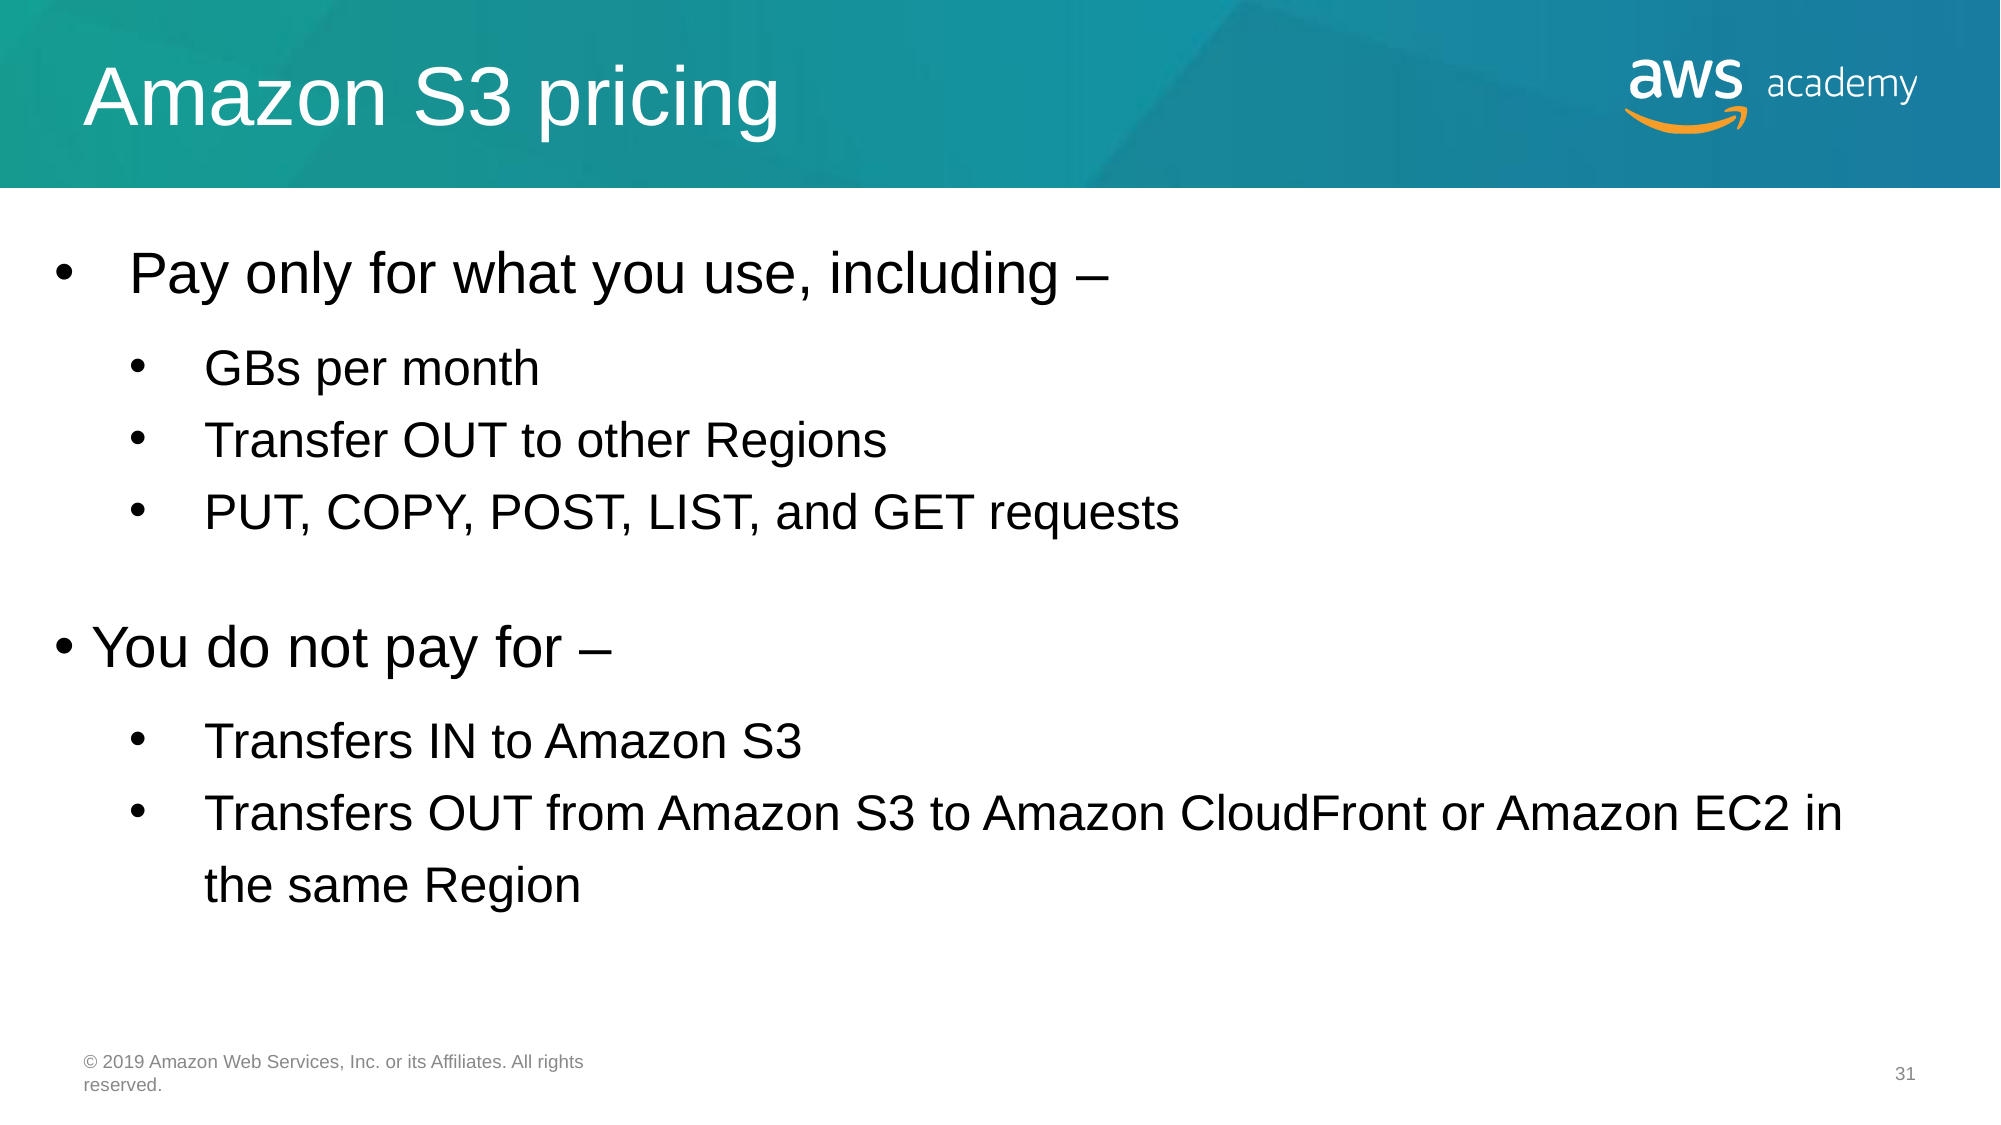

# Amazon S3 pricing
Pay only for what you use, including –
GBs per month
Transfer OUT to other Regions
PUT, COPY, POST, LIST, and GET requests

You do not pay for –
Transfers IN to Amazon S3
Transfers OUT from Amazon S3 to Amazon CloudFront or Amazon EC2 in the same Region
© 2019 Amazon Web Services, Inc. or its Affiliates. All rights reserved.
31